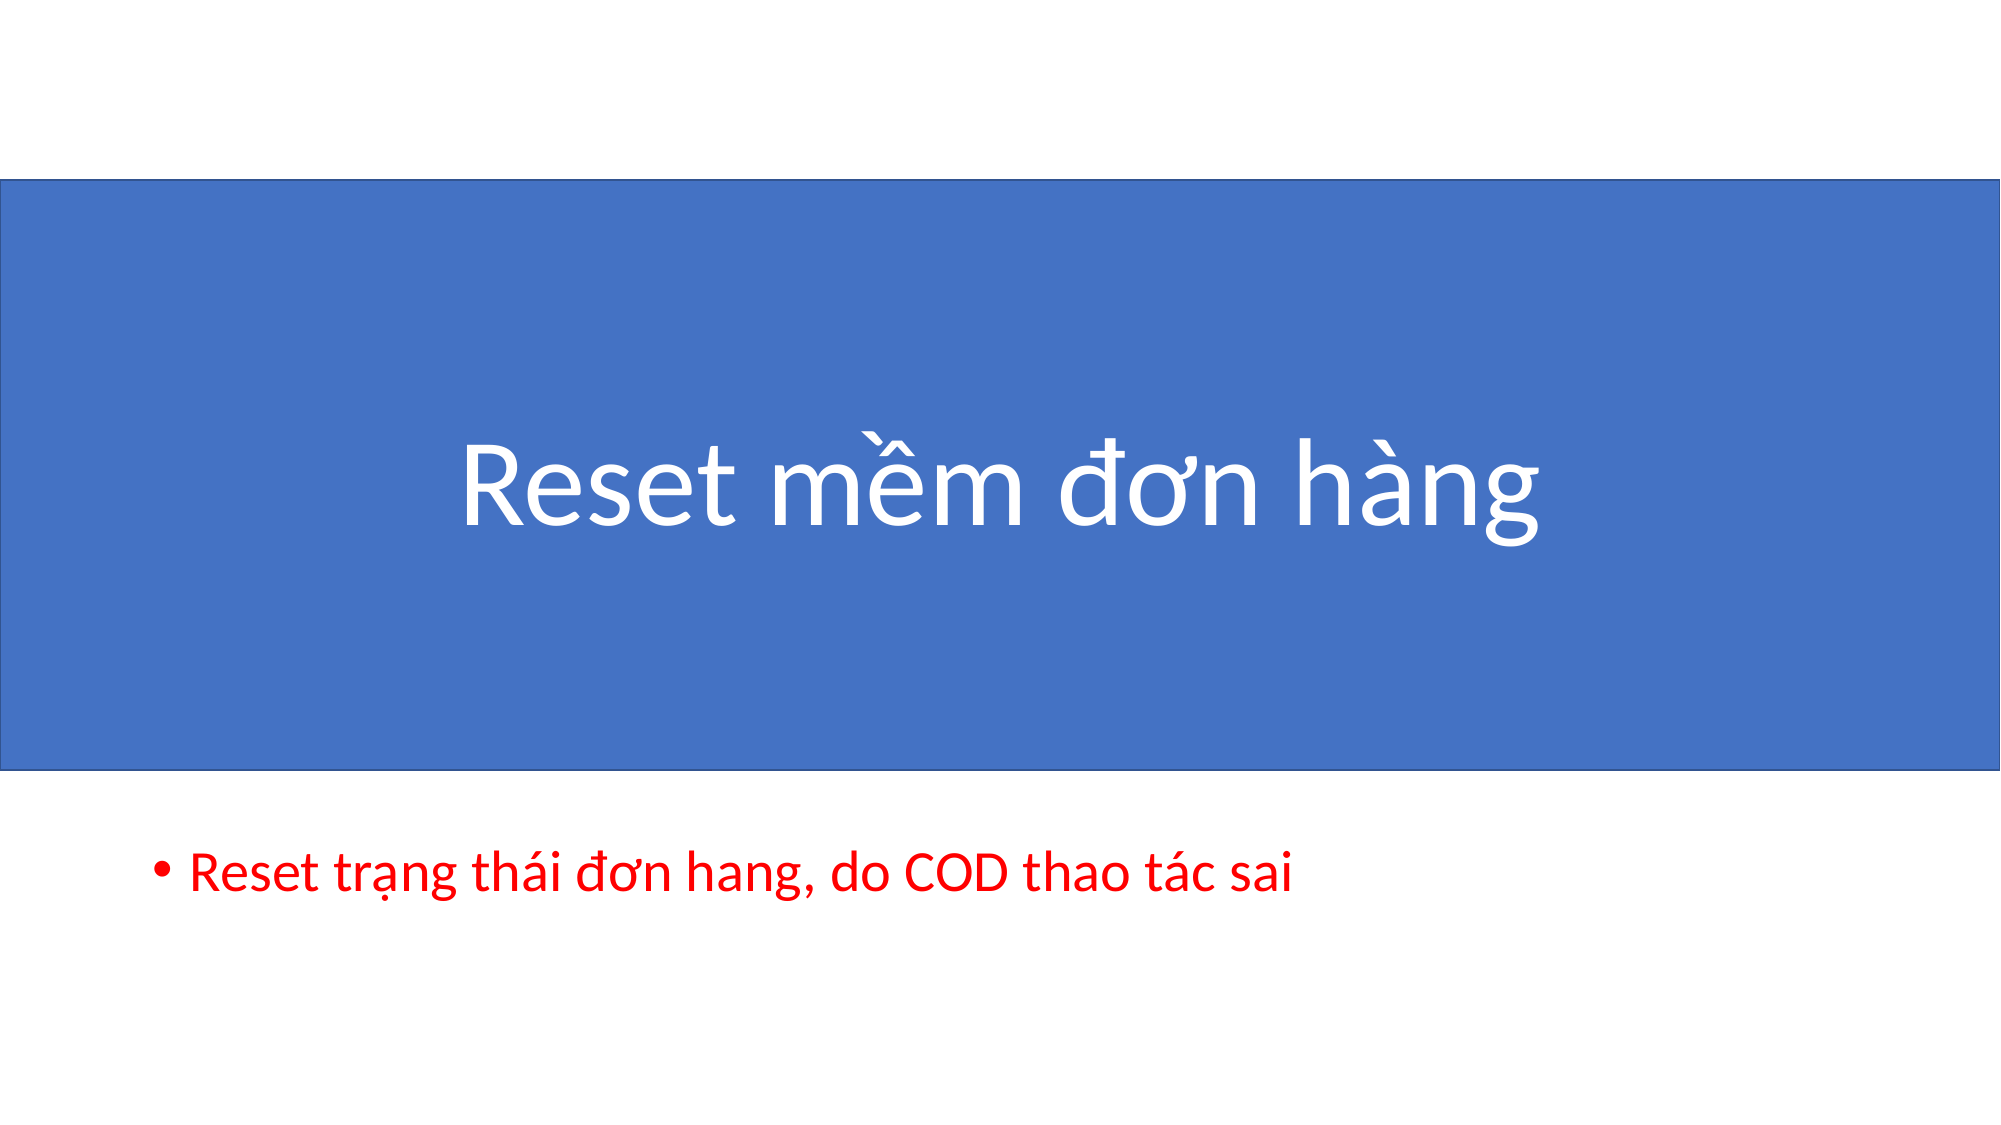

Reset mềm đơn hàng
Reset trạng thái đơn hang, do COD thao tác sai